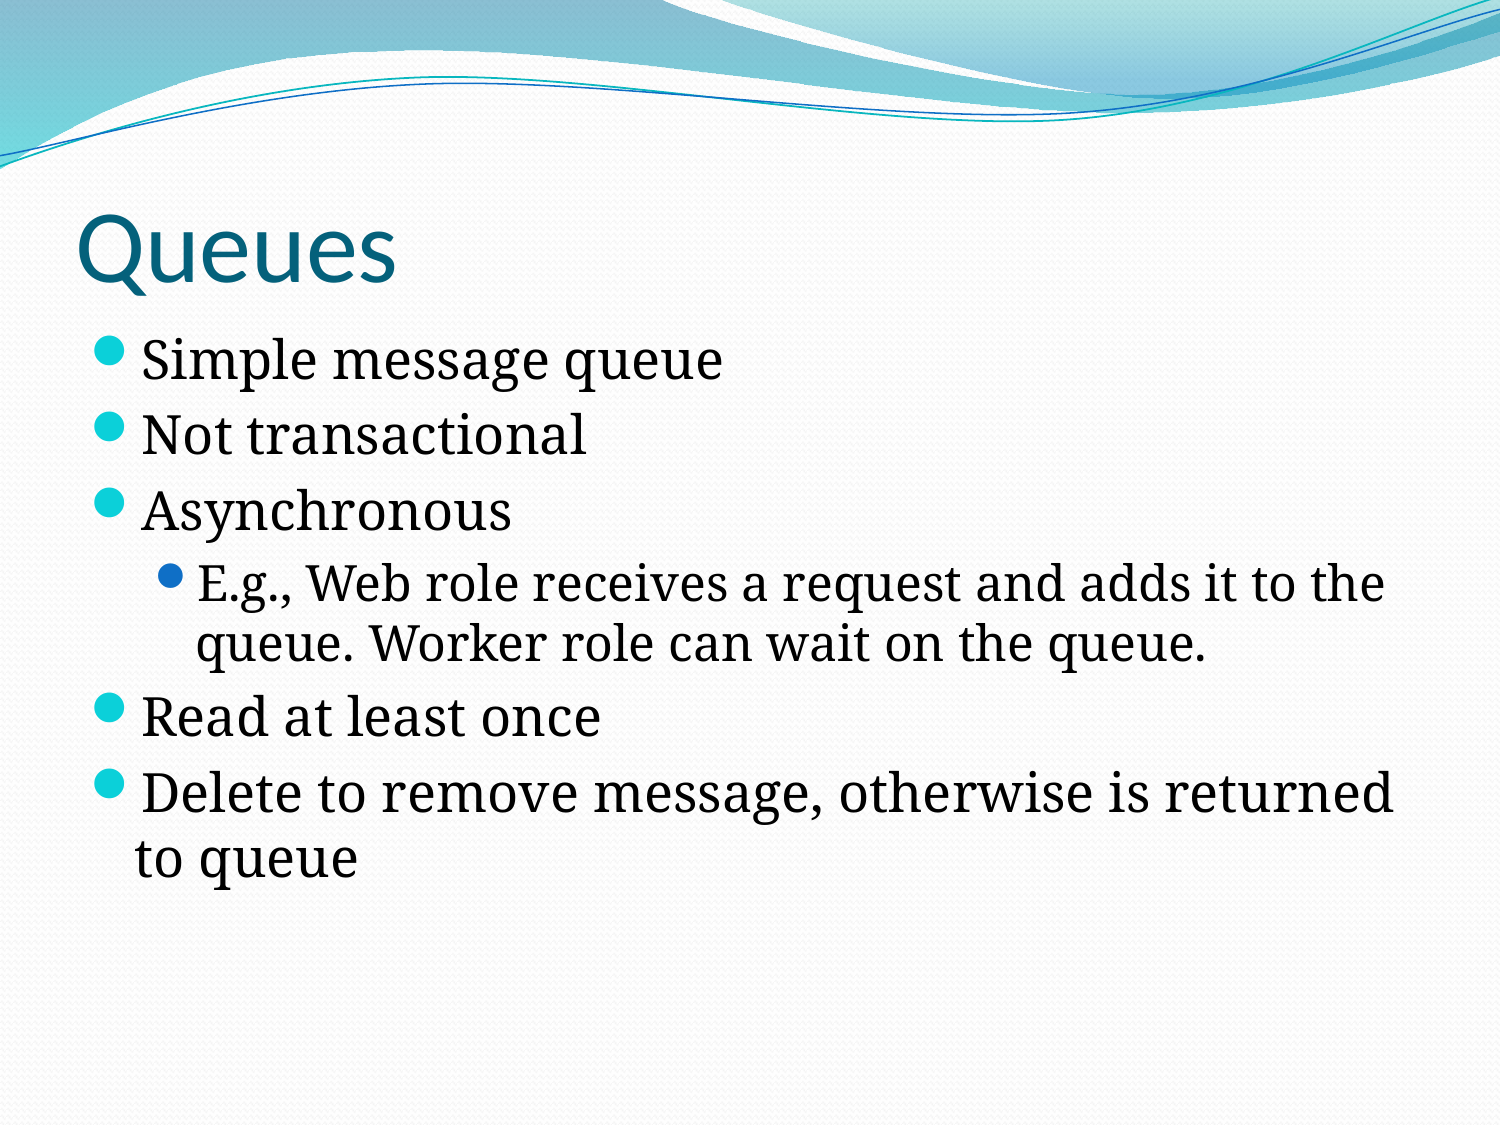

# Queues
Simple message queue
Not transactional
Asynchronous
E.g., Web role receives a request and adds it to the queue. Worker role can wait on the queue.
Read at least once
Delete to remove message, otherwise is returned to queue